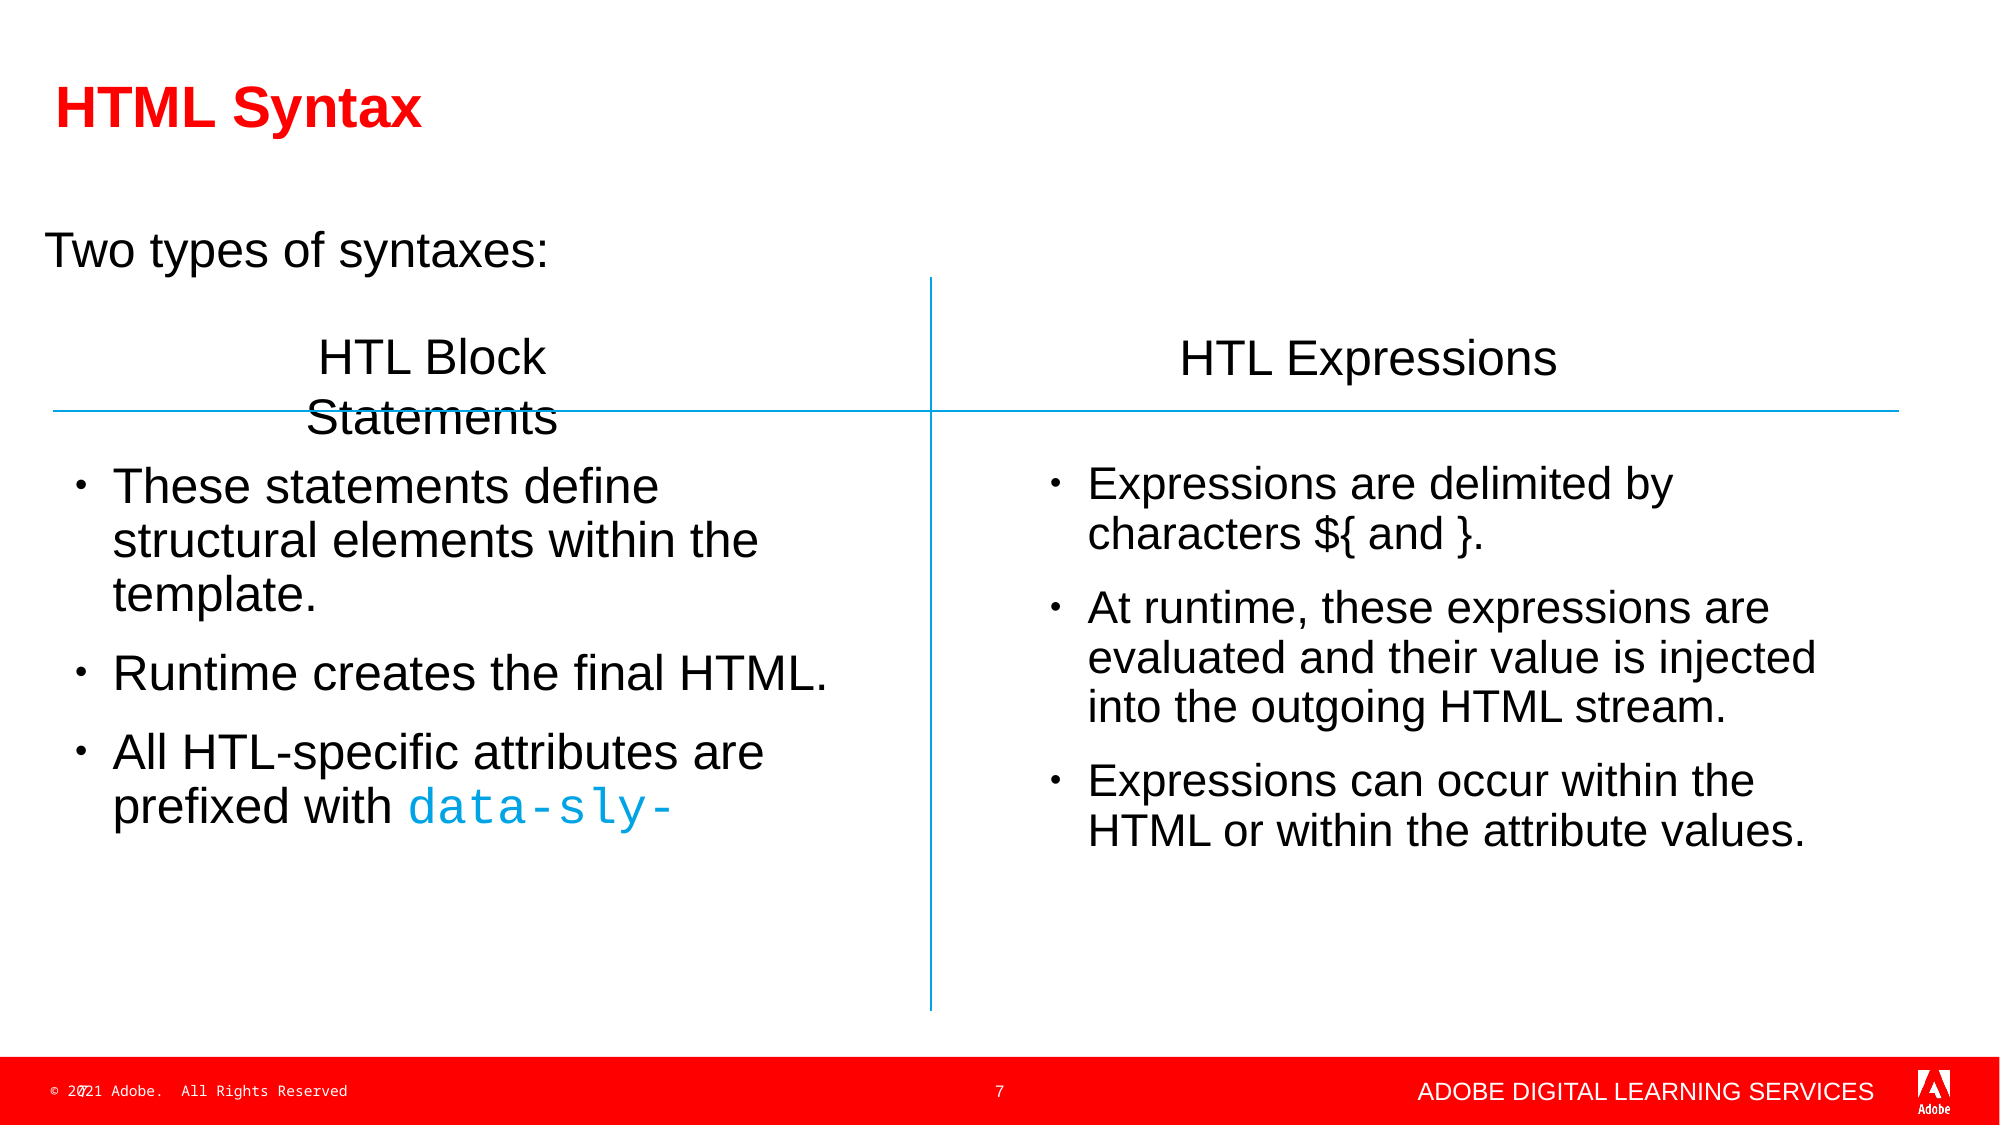

# HTML Syntax
Two types of syntaxes:
HTL Block Statements
HTL Expressions
These statements define structural elements within the template.
Runtime creates the final HTML.
All HTL-specific attributes are prefixed with data-sly-
Expressions are delimited by characters ${ and }.
At runtime, these expressions are evaluated and their value is injected into the outgoing HTML stream.
Expressions can occur within the HTML or within the attribute values.
7